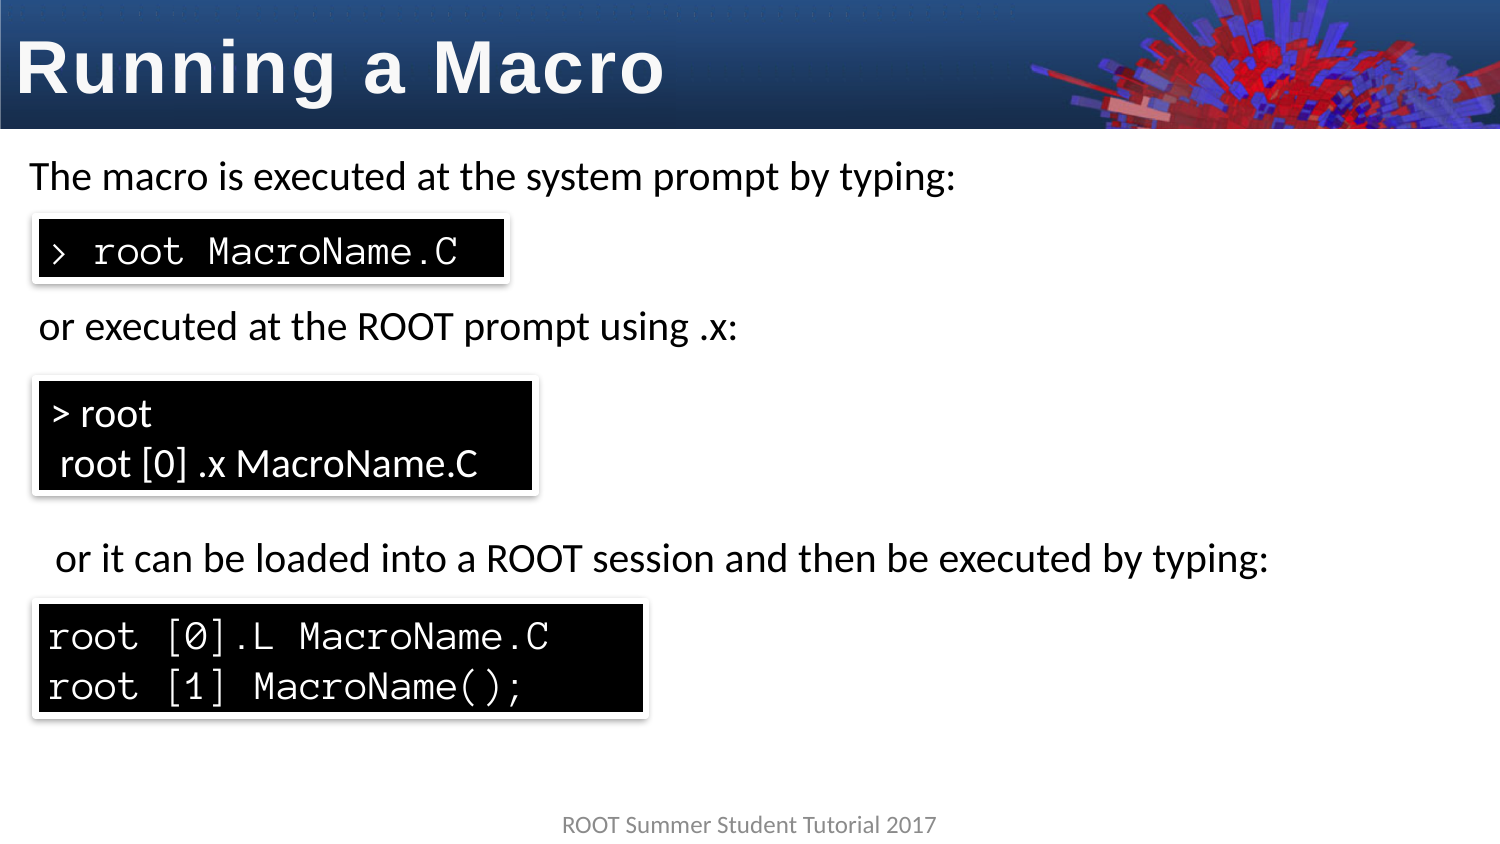

Running a Macro
The macro is executed at the system prompt by typing:
> root MacroName.C
or executed at the ROOT prompt using .x:
> root
 root [0] .x MacroName.C
or it can be loaded into a ROOT session and then be executed by typing:
root [0].L MacroName.C
root [1] MacroName();
ROOT Summer Student Tutorial 2017